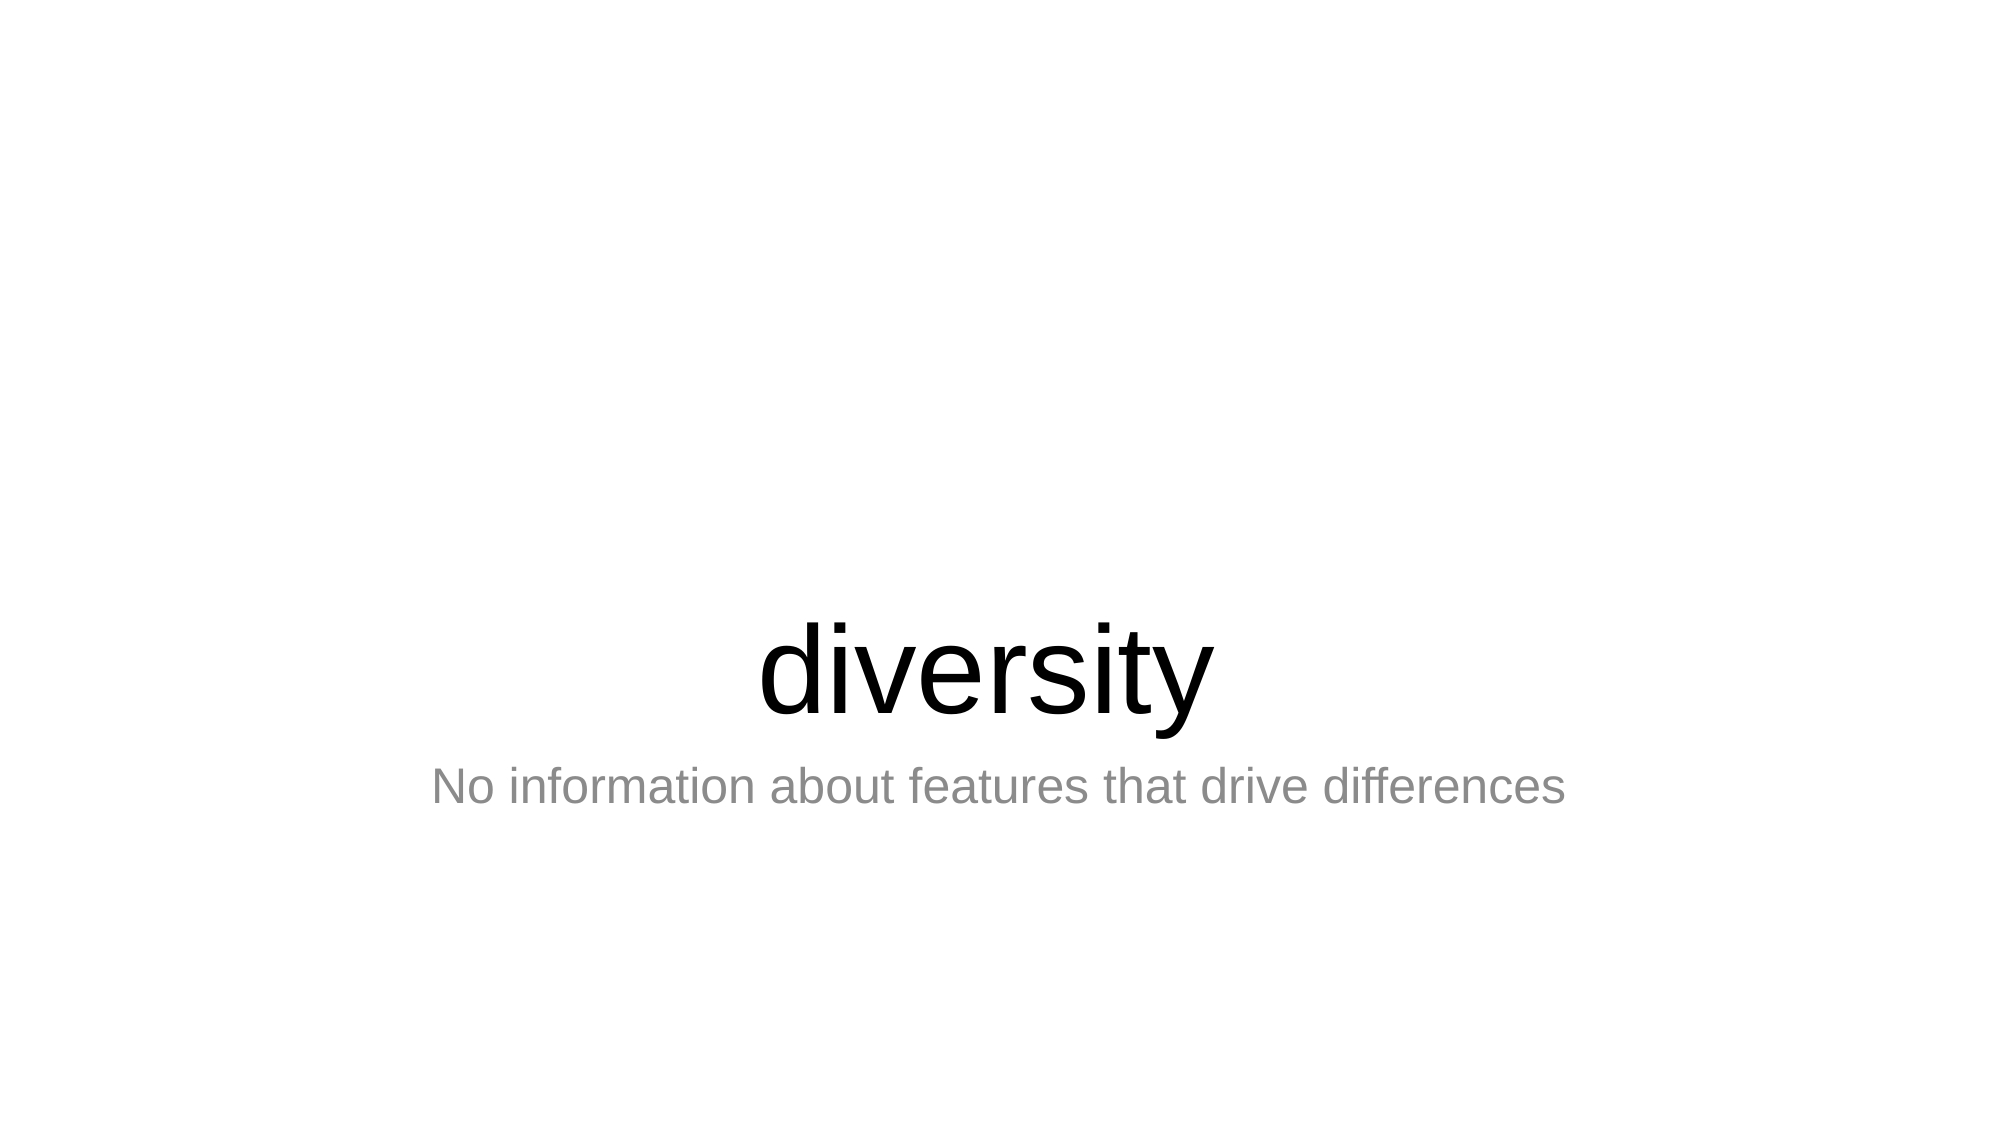

# diversity
No information about features that drive differences